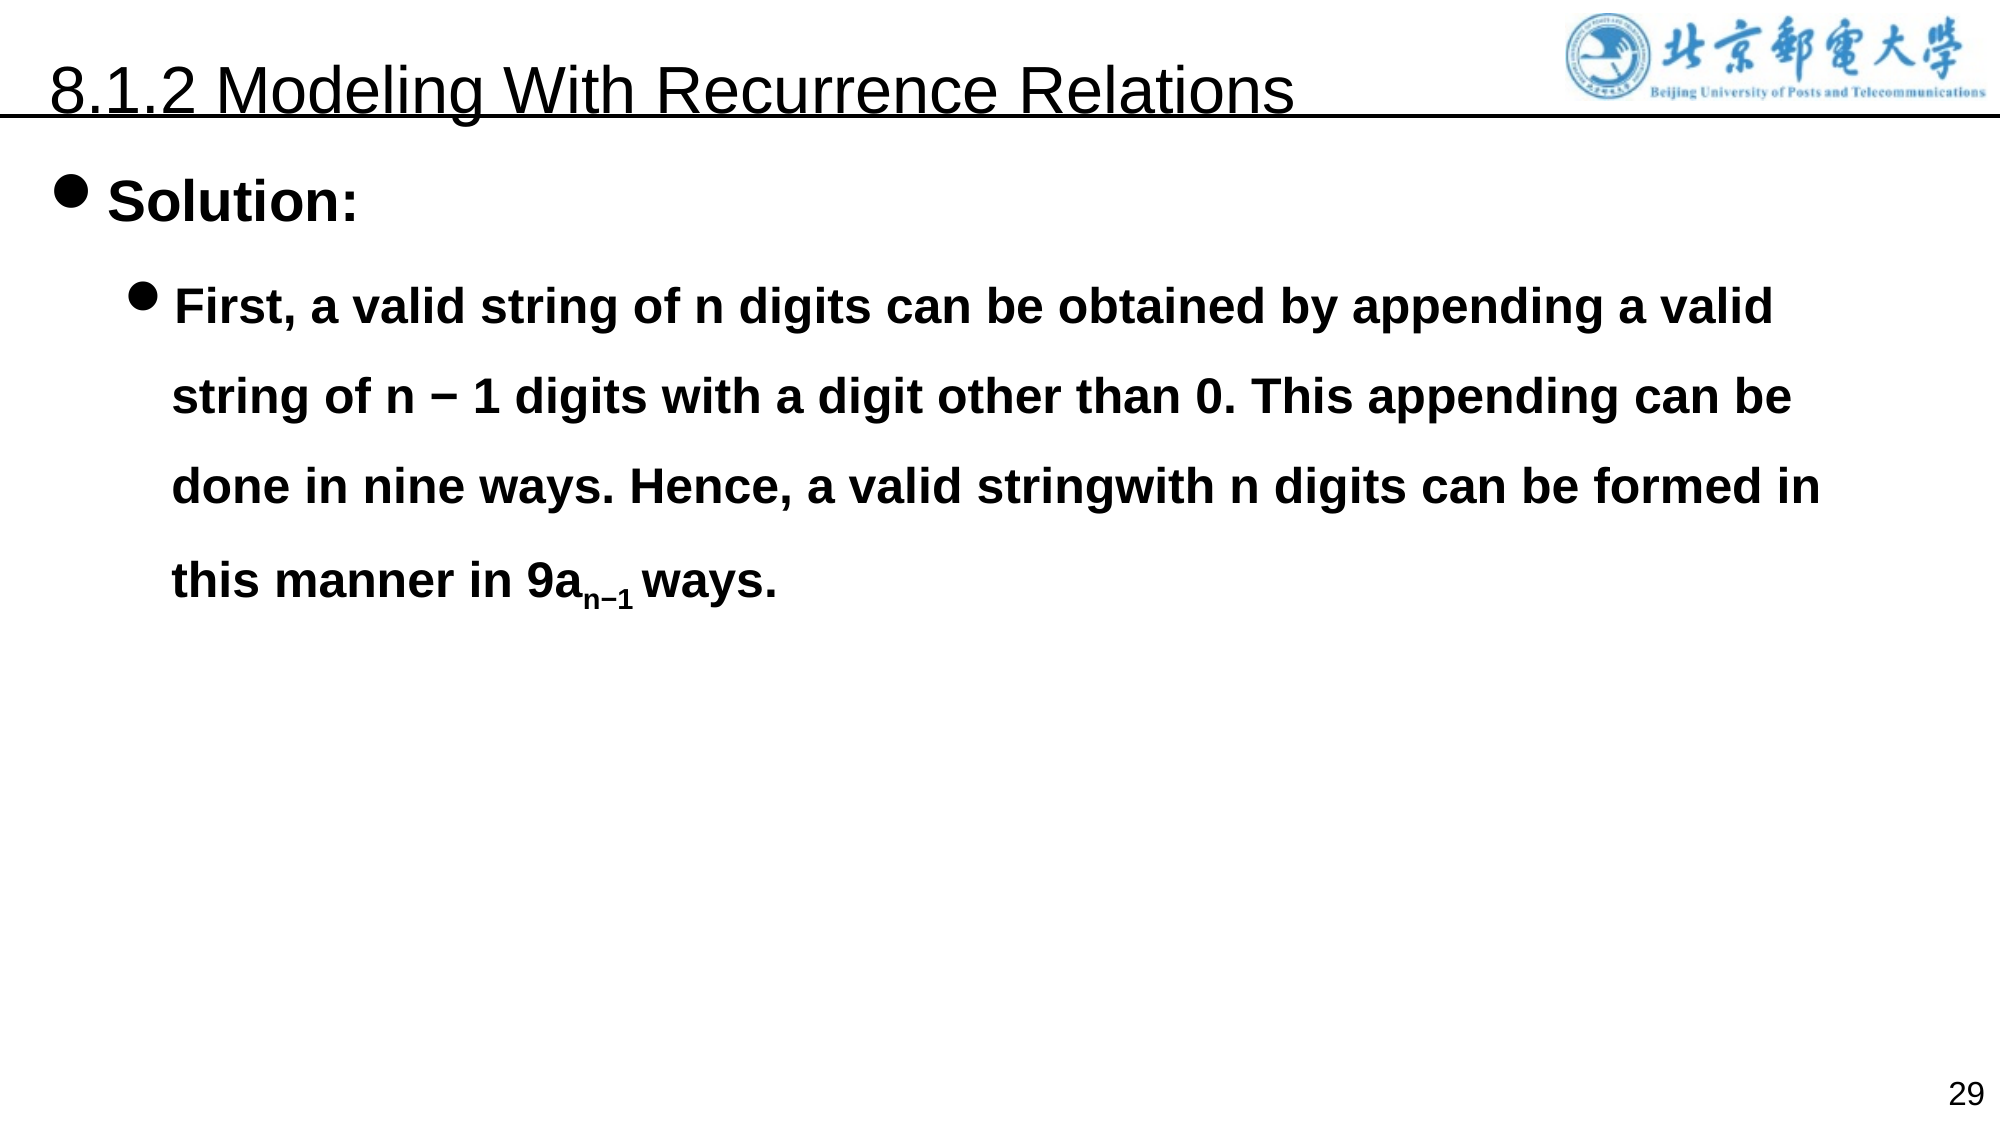

8.1.2 Modeling With Recurrence Relations
Solution:
First, a valid string of n digits can be obtained by appending a valid string of n − 1 digits with a digit other than 0. This appending can be done in nine ways. Hence, a valid stringwith n digits can be formed in this manner in 9an−1 ways.